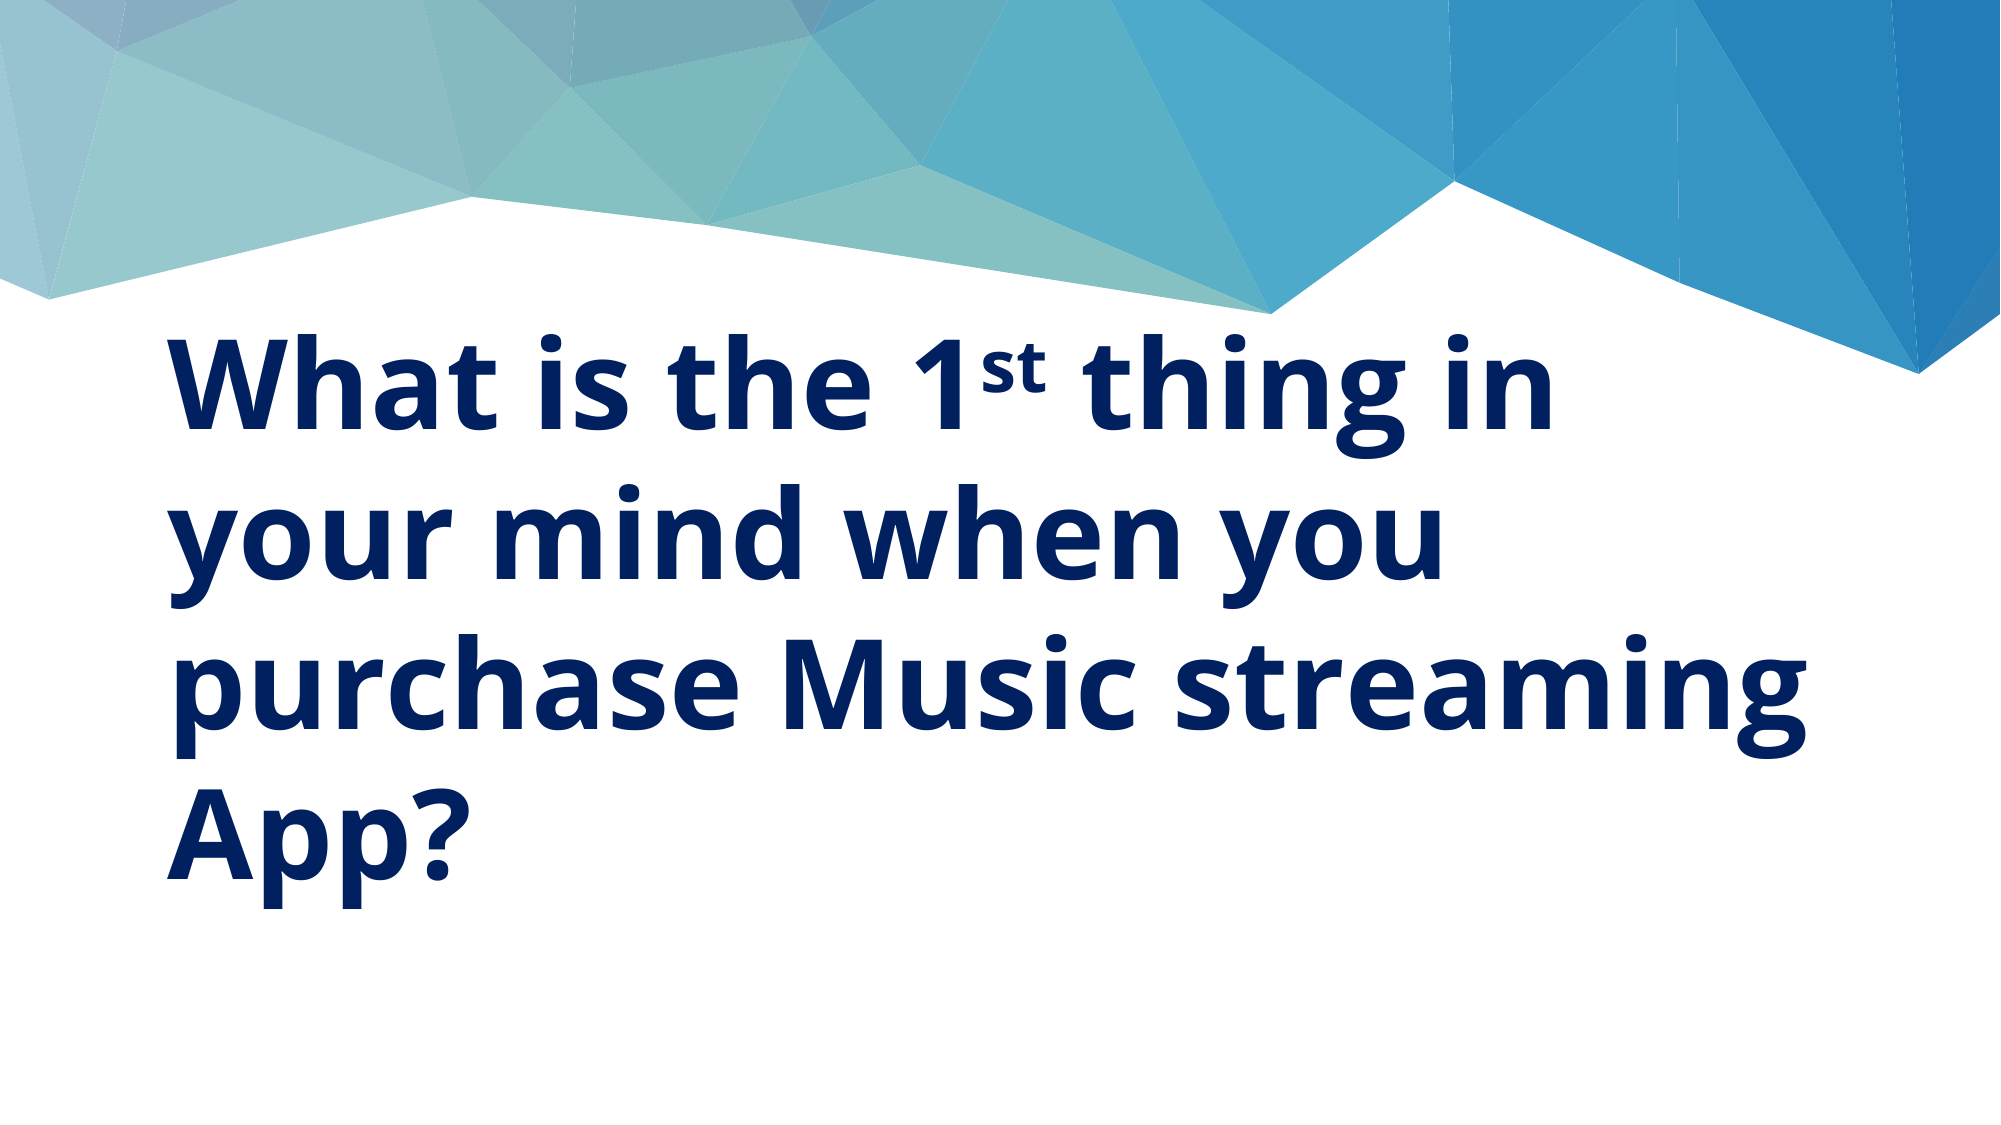

What is the 1st thing in your mind when you purchase Music streaming App?